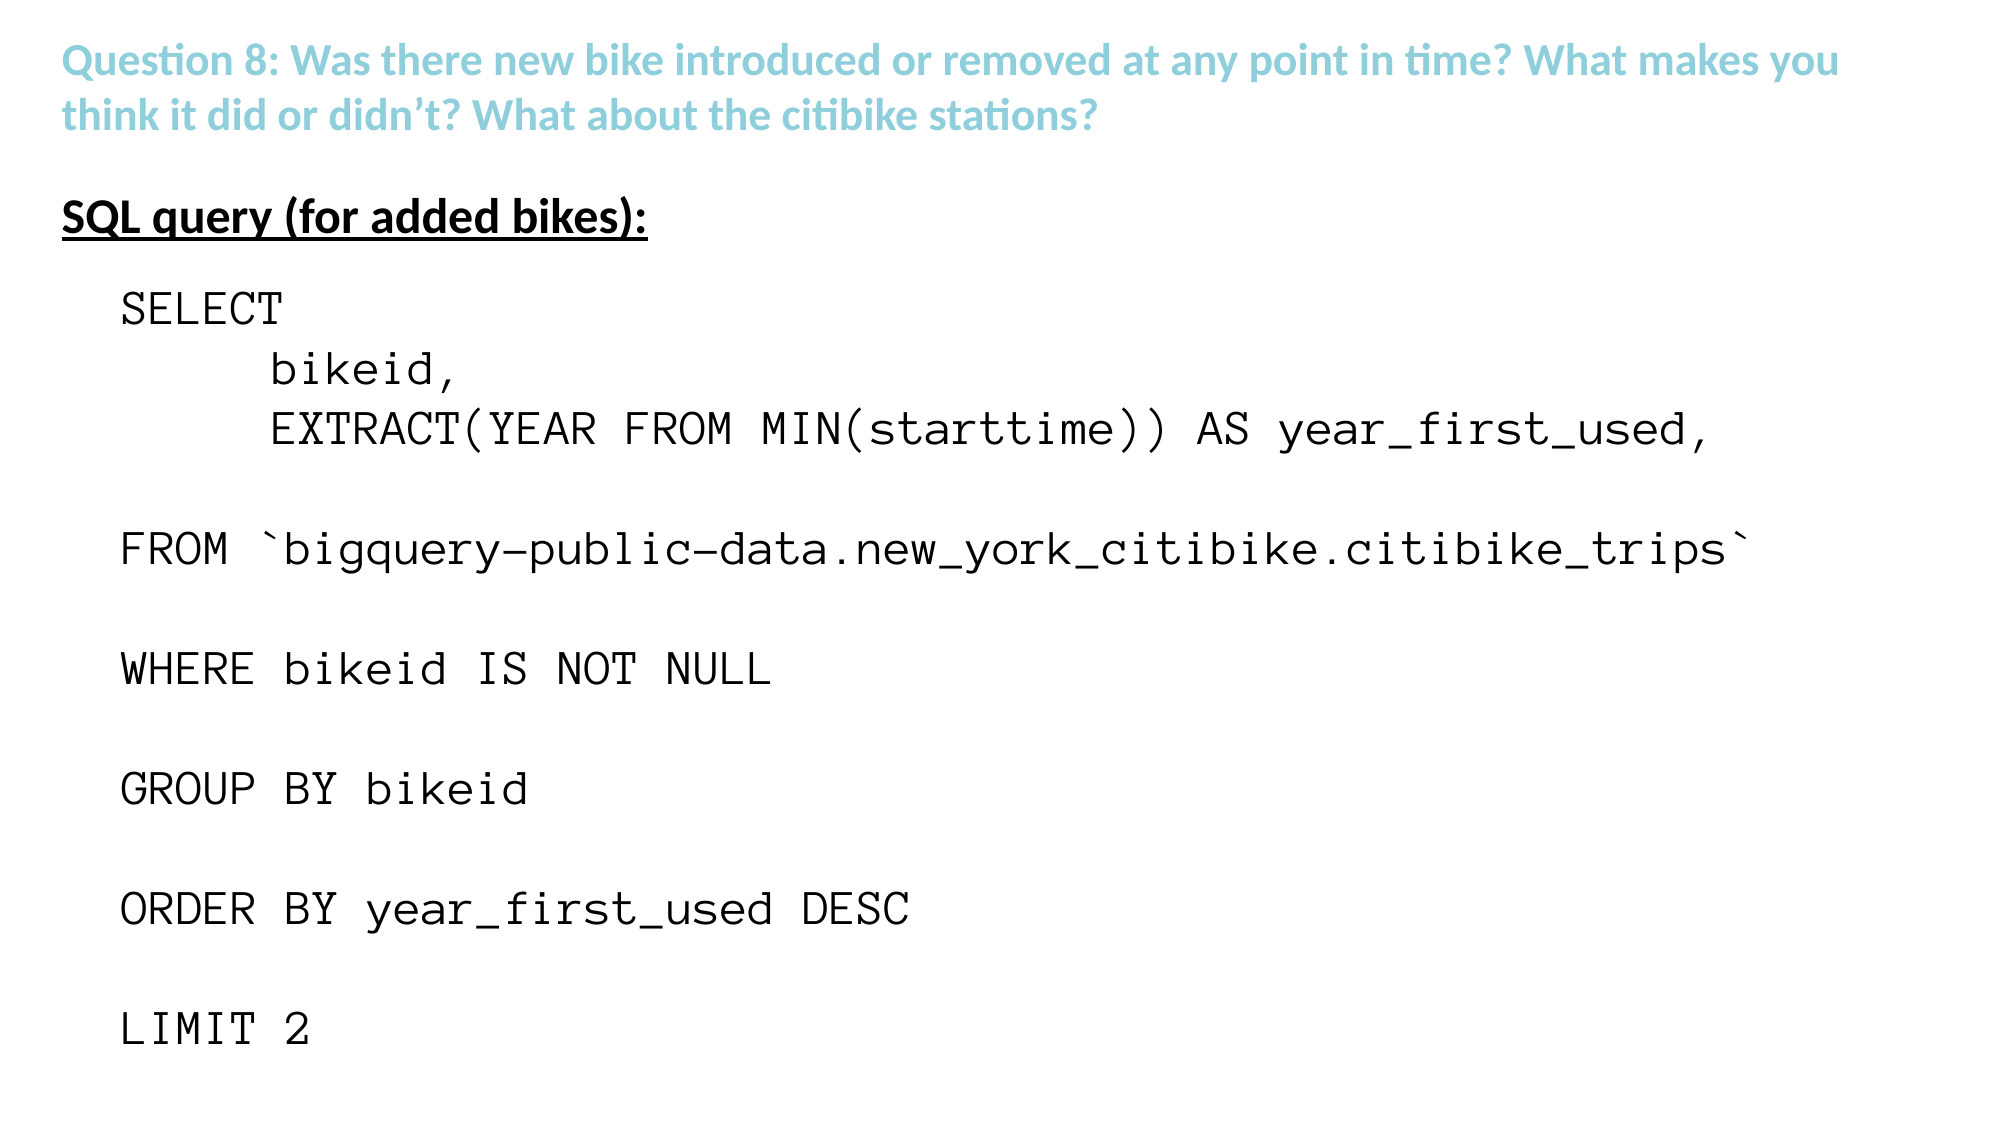

Question 8: Was there new bike introduced or removed at any point in time? What makes you think it did or didn’t? What about the citibike stations?
SQL query (for added bikes):
SELECT
	bikeid,
	EXTRACT(YEAR FROM MIN(starttime)) AS year_first_used,

FROM `bigquery-public-data.new_york_citibike.citibike_trips`

WHERE bikeid IS NOT NULL

GROUP BY bikeid

ORDER BY year_first_used DESC

LIMIT 2